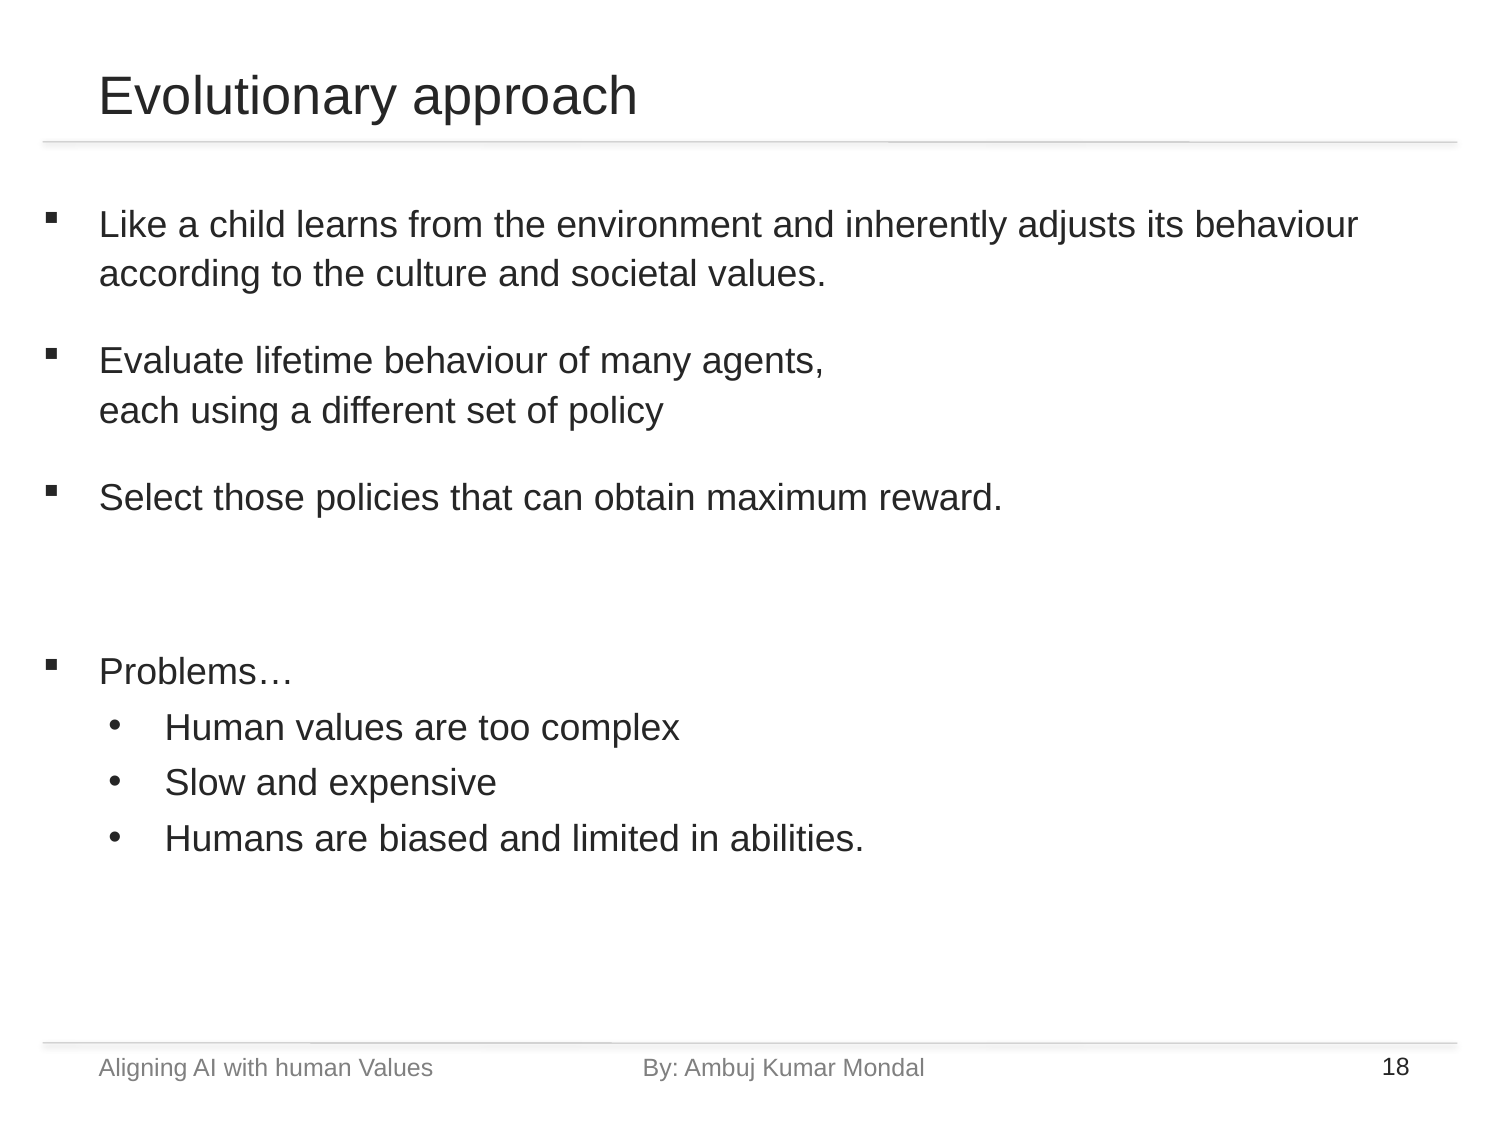

# Evolutionary approach
Like a child learns from the environment and inherently adjusts its behaviour  according to the culture and societal values.
Evaluate lifetime behaviour of many agents,
each using a different set of policy
Select those policies that can obtain maximum reward.

Problems…
Human values are too complex
Slow and expensive
Humans are biased and limited in abilities.
Aligning AI with human Values		By: Ambuj Kumar Mondal